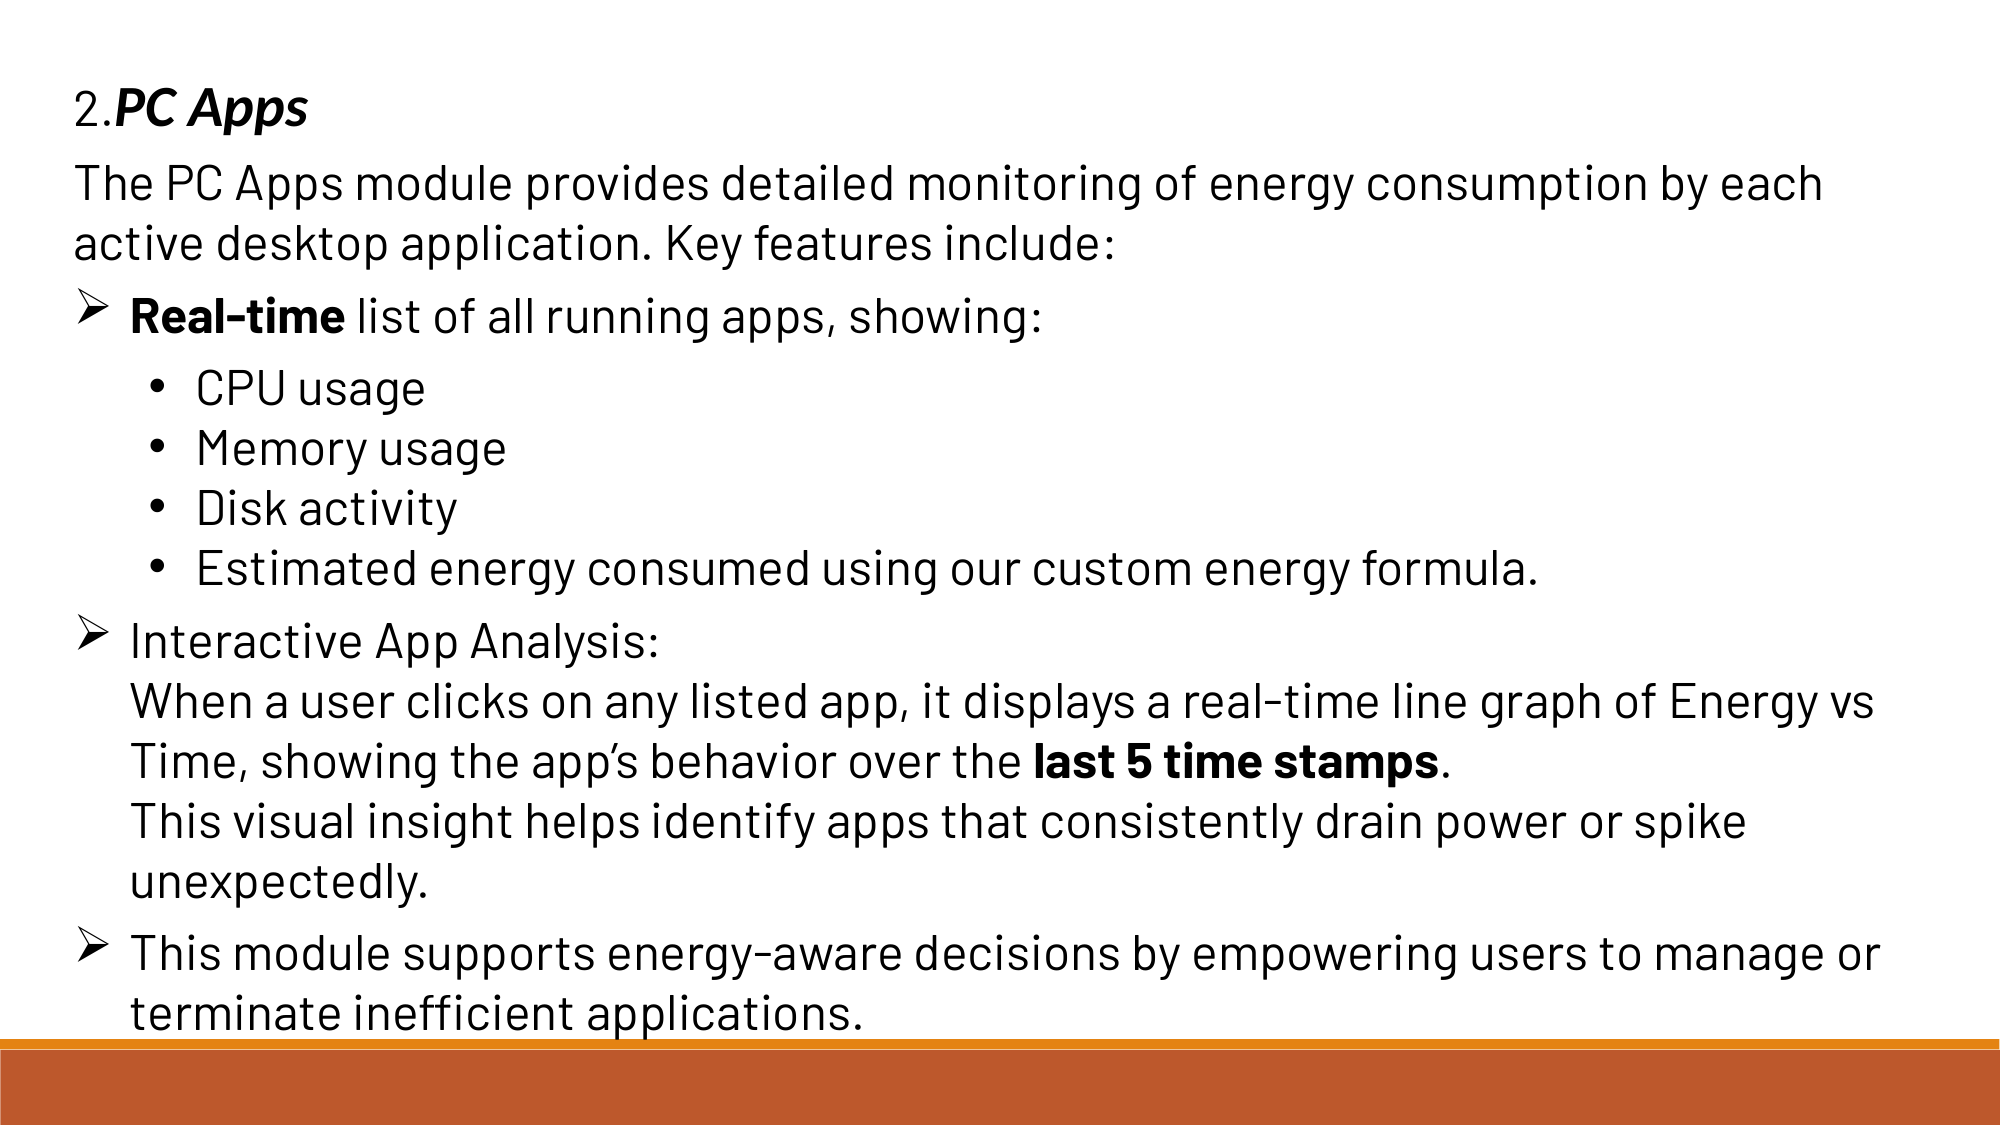

2.PC Apps
The PC Apps module provides detailed monitoring of energy consumption by each active desktop application. Key features include:
Real-time list of all running apps, showing:
CPU usage
Memory usage
Disk activity
Estimated energy consumed using our custom energy formula.
Interactive App Analysis:
When a user clicks on any listed app, it displays a real-time line graph of Energy vs Time, showing the app’s behavior over the last 5 time stamps.
This visual insight helps identify apps that consistently drain power or spike unexpectedly.
This module supports energy-aware decisions by empowering users to manage or terminate inefficient applications.